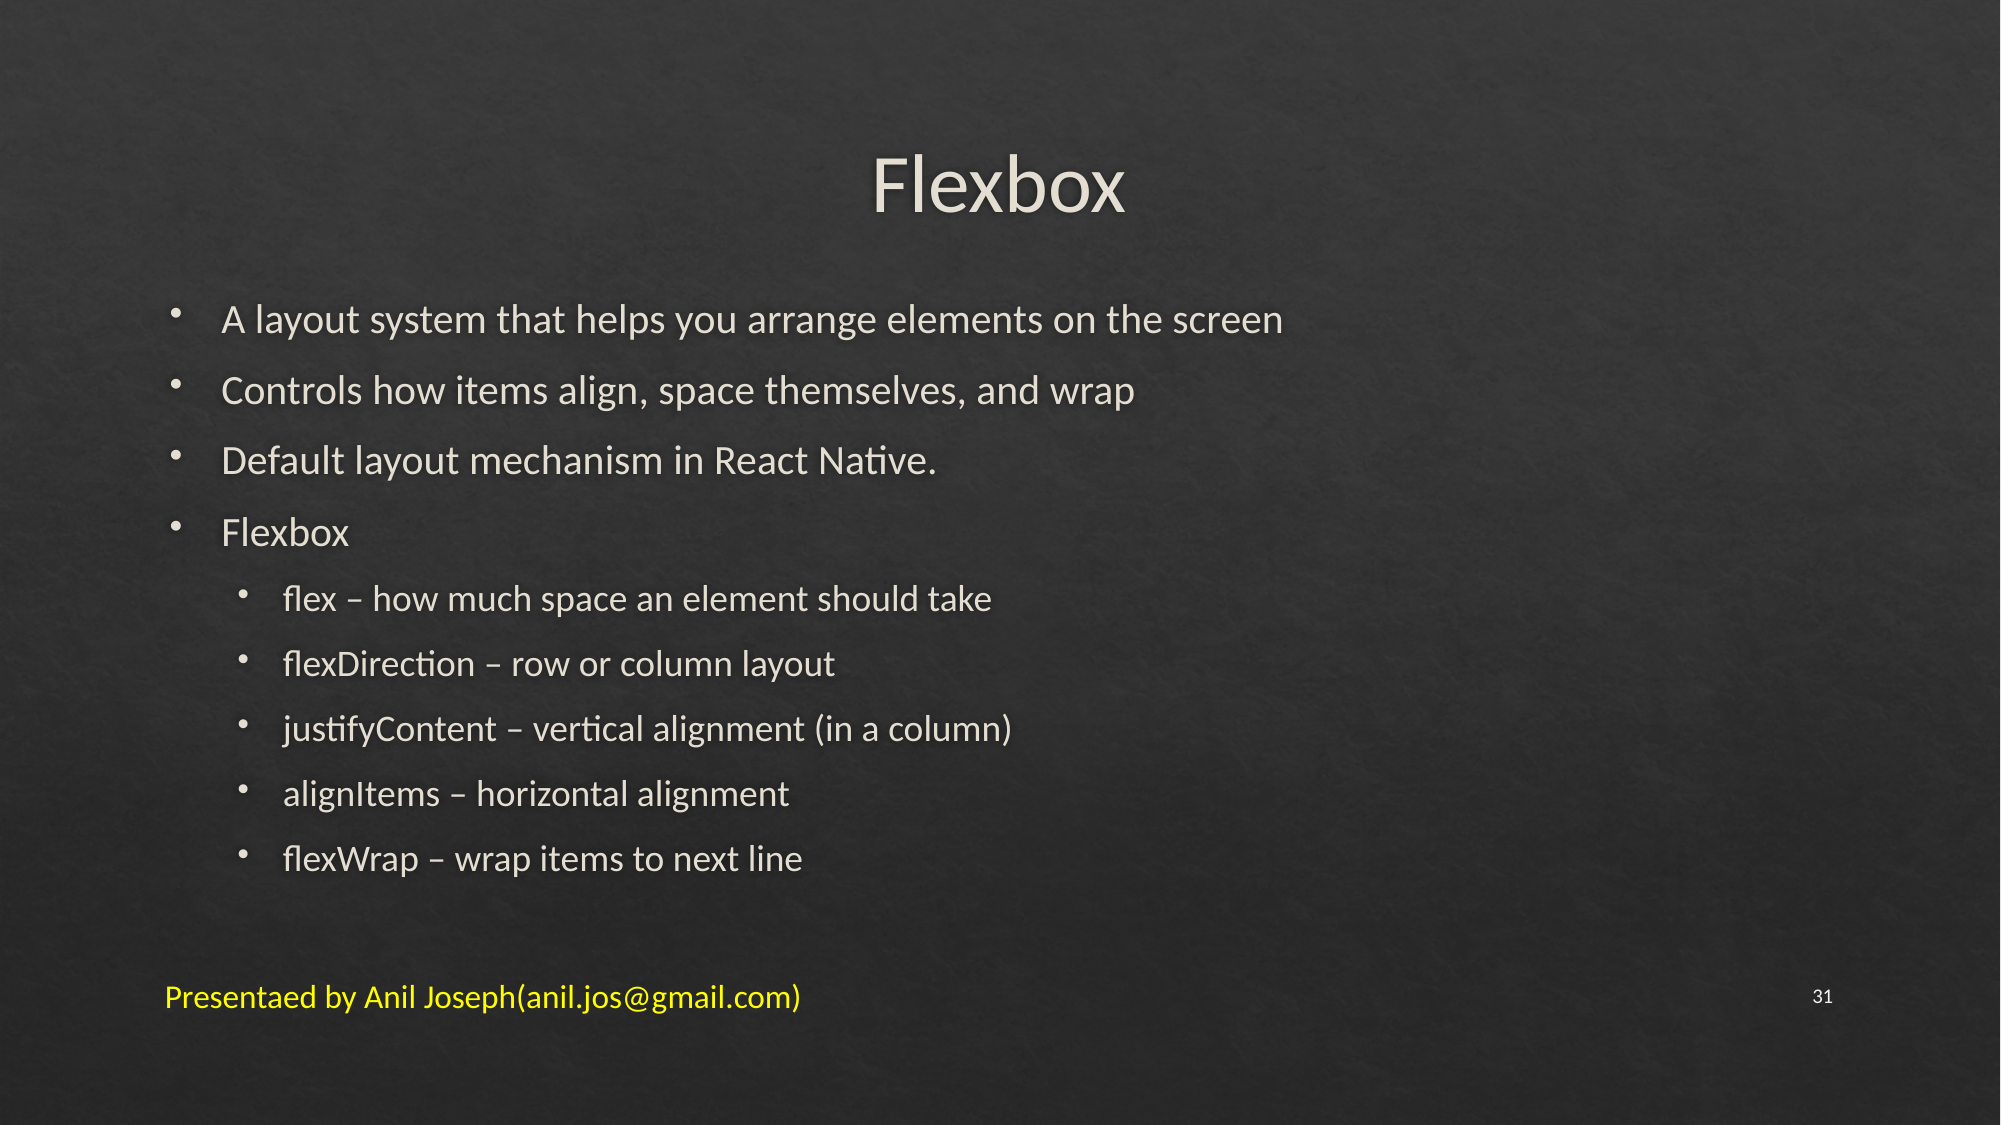

# Flexbox
A layout system that helps you arrange elements on the screen
Controls how items align, space themselves, and wrap
Default layout mechanism in React Native.
Flexbox
flex – how much space an element should take
flexDirection – row or column layout
justifyContent – vertical alignment (in a column)
alignItems – horizontal alignment
flexWrap – wrap items to next line
Presentaed by Anil Joseph(anil.jos@gmail.com)
31